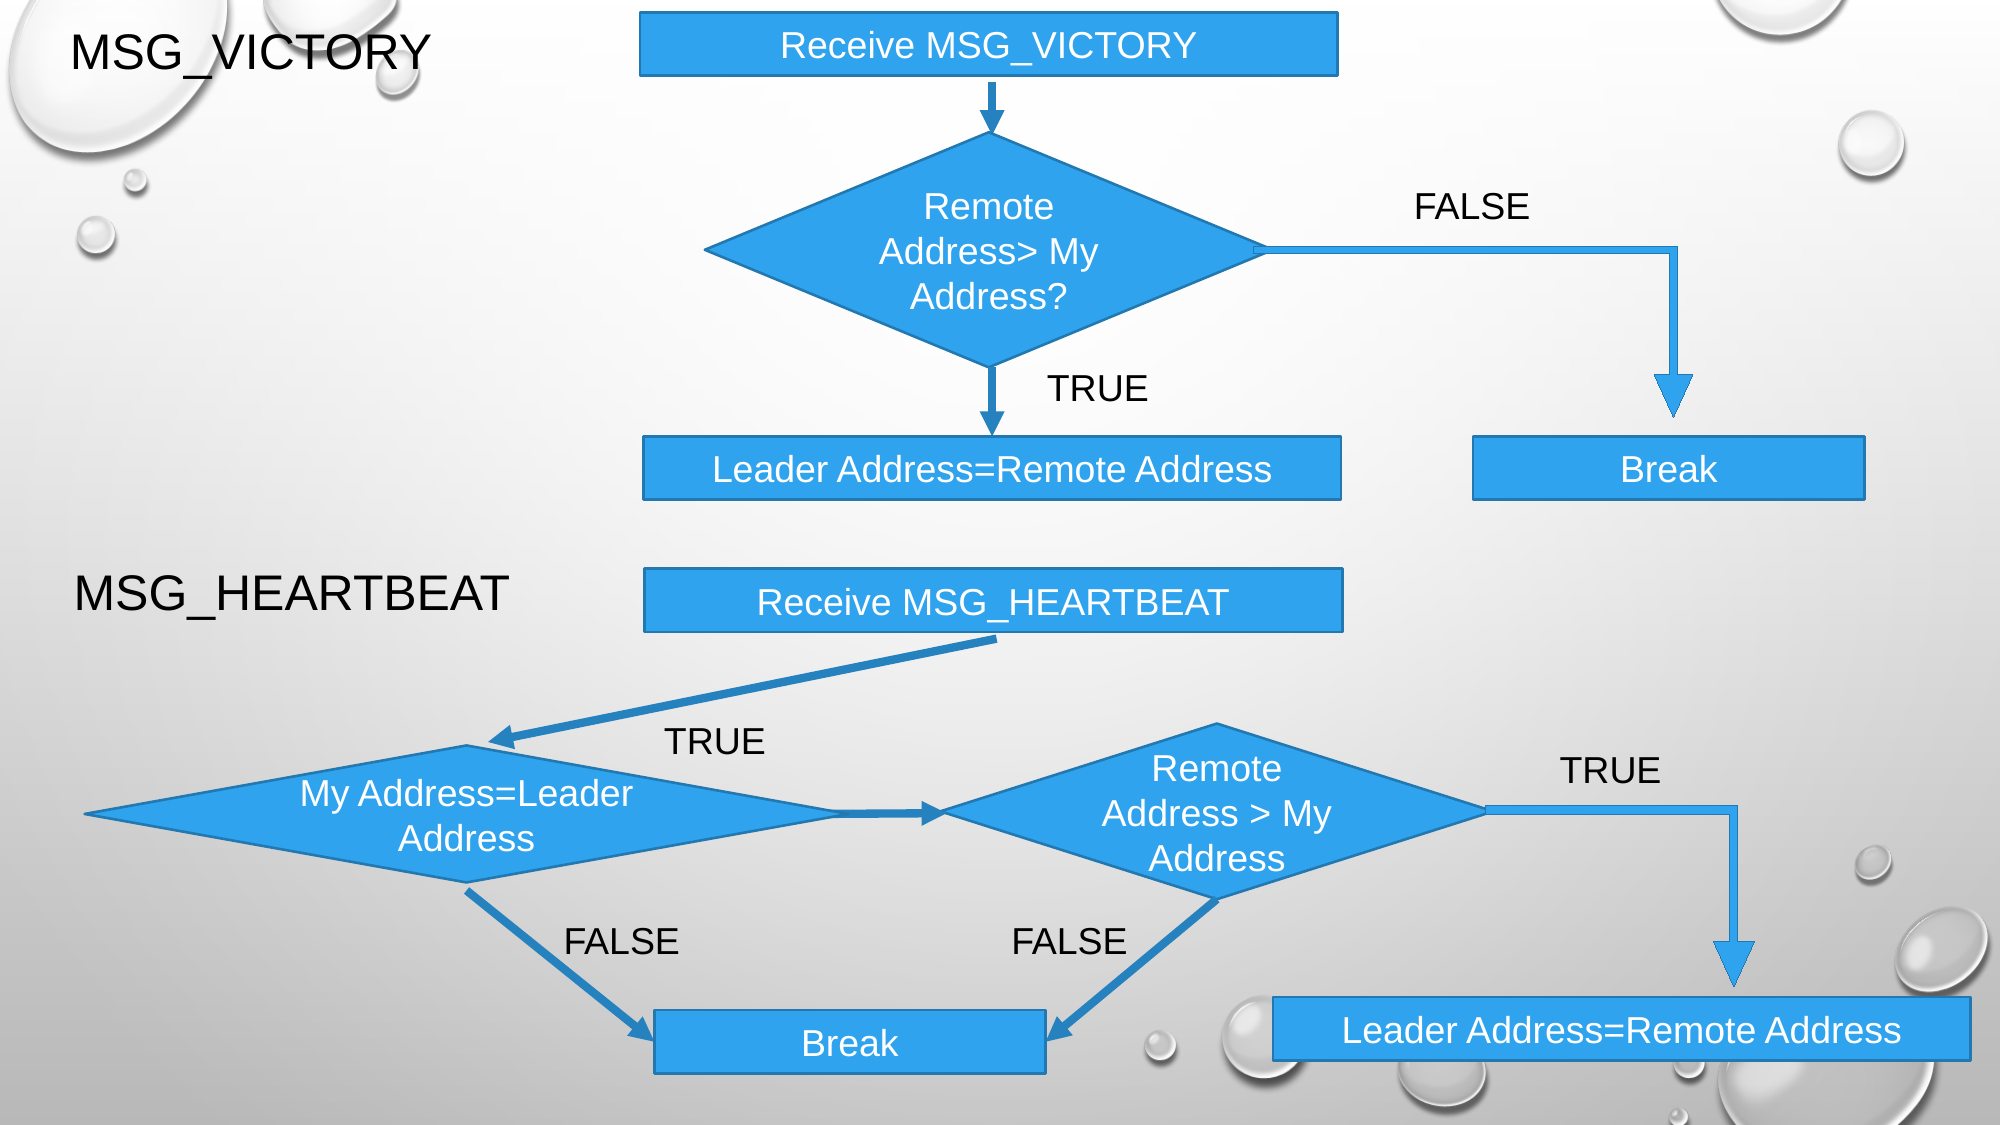

MSG_VICTORY
Receive MSG_VICTORY
Remote Address> My Address?
FALSE

TRUE
Leader Address=Remote Address
Break
MSG_HEARTBEAT
Receive MSG_HEARTBEAT
TRUE
Remote Address > My Address
TRUE
My Address=Leader Address

FALSE
FALSE
Leader Address=Remote Address
Break